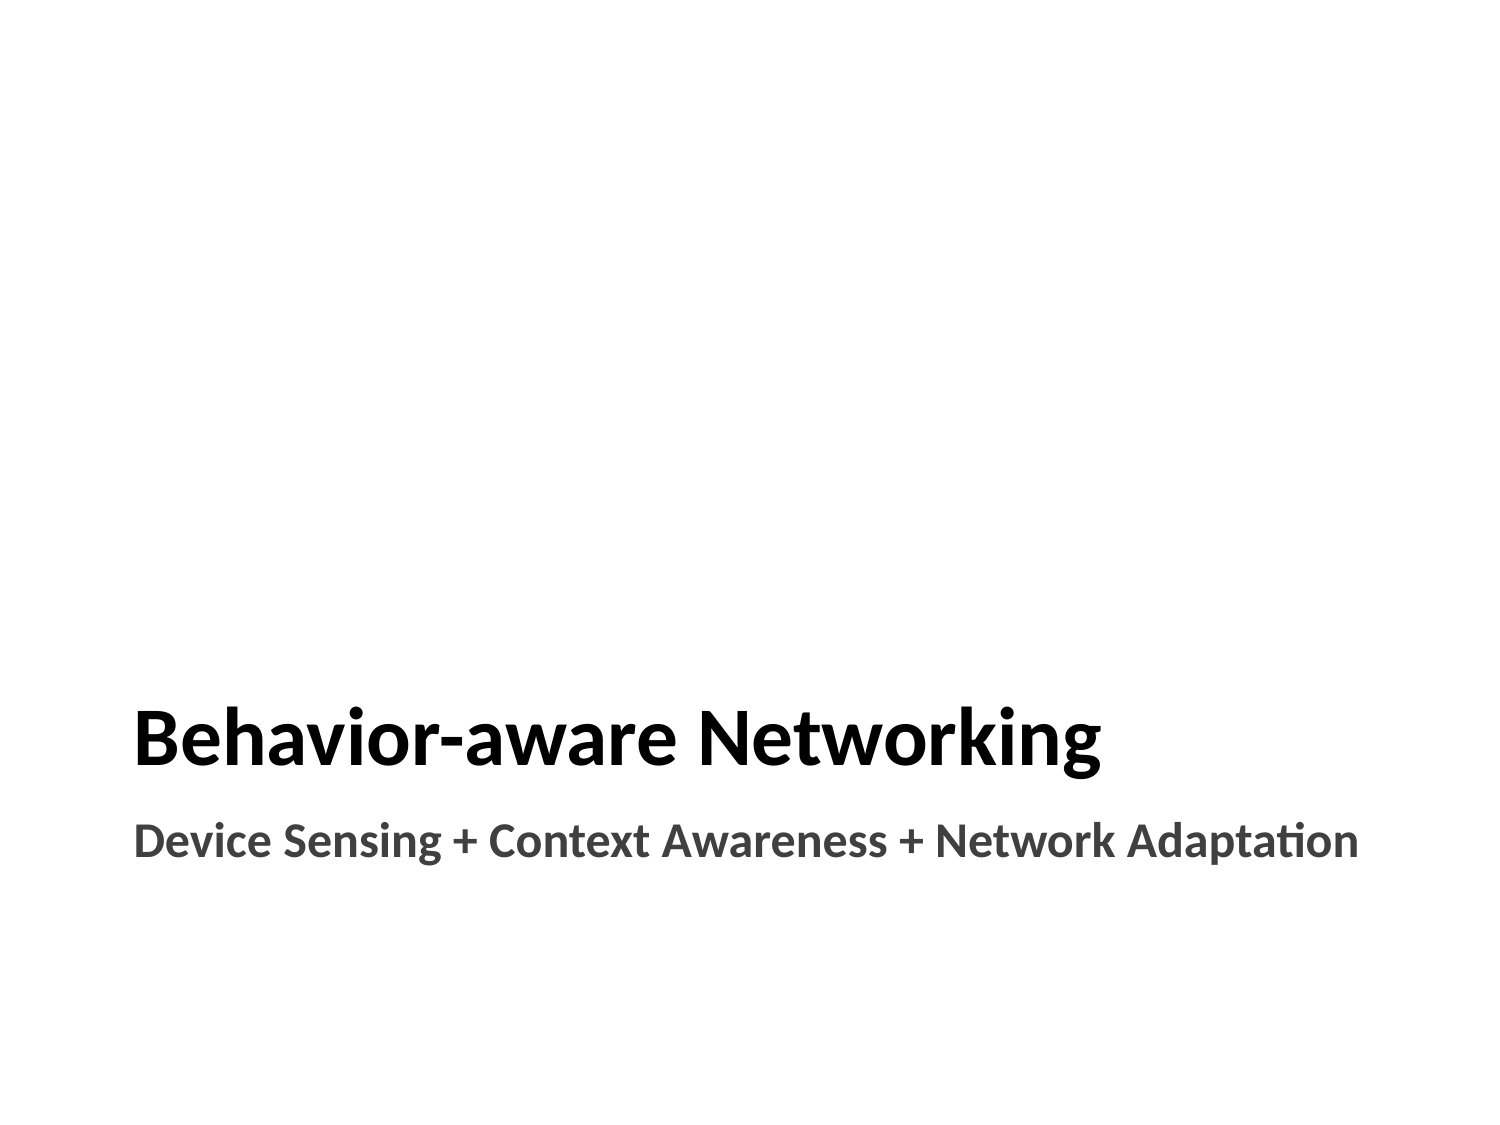

# Behavior-aware Networking
Device Sensing + Context Awareness + Network Adaptation